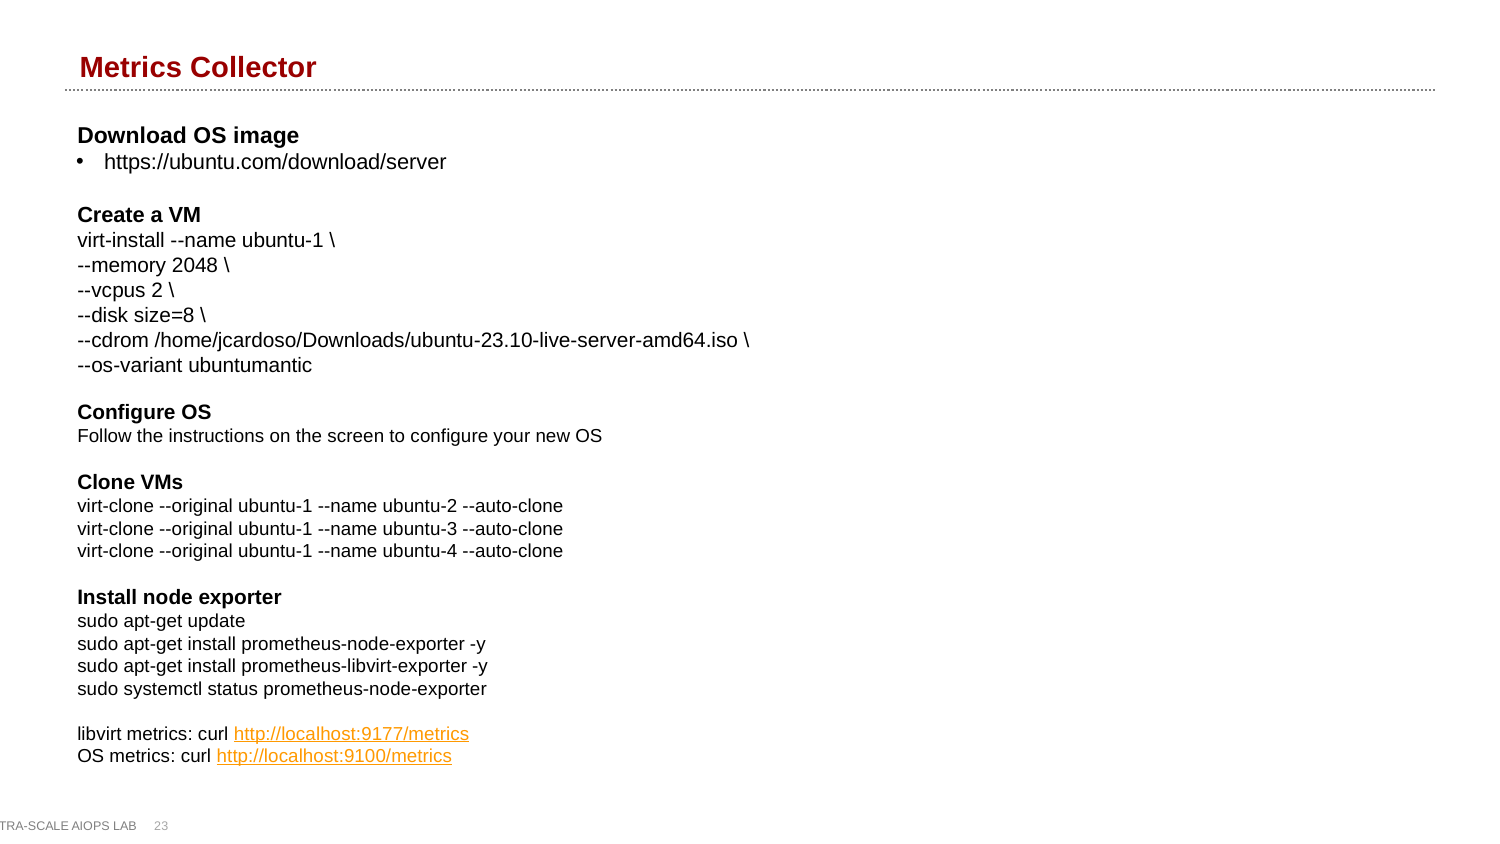

# Metrics Collector
Download OS image
https://ubuntu.com/download/server

Create a VM
virt-install --name ubuntu-1 \
--memory 2048 \
--vcpus 2 \
--disk size=8 \
--cdrom /home/jcardoso/Downloads/ubuntu-23.10-live-server-amd64.iso \
--os-variant ubuntumantic

Configure OS
Follow the instructions on the screen to configure your new OS

Clone VMs
virt-clone --original ubuntu-1 --name ubuntu-2 --auto-clone
virt-clone --original ubuntu-1 --name ubuntu-3 --auto-clone
virt-clone --original ubuntu-1 --name ubuntu-4 --auto-clone

Install node exporter
sudo apt-get update
sudo apt-get install prometheus-node-exporter -y
sudo apt-get install prometheus-libvirt-exporter -y
sudo systemctl status prometheus-node-exporter

libvirt metrics: curl http://localhost:9177/metrics
OS metrics: curl http://localhost:9100/metrics